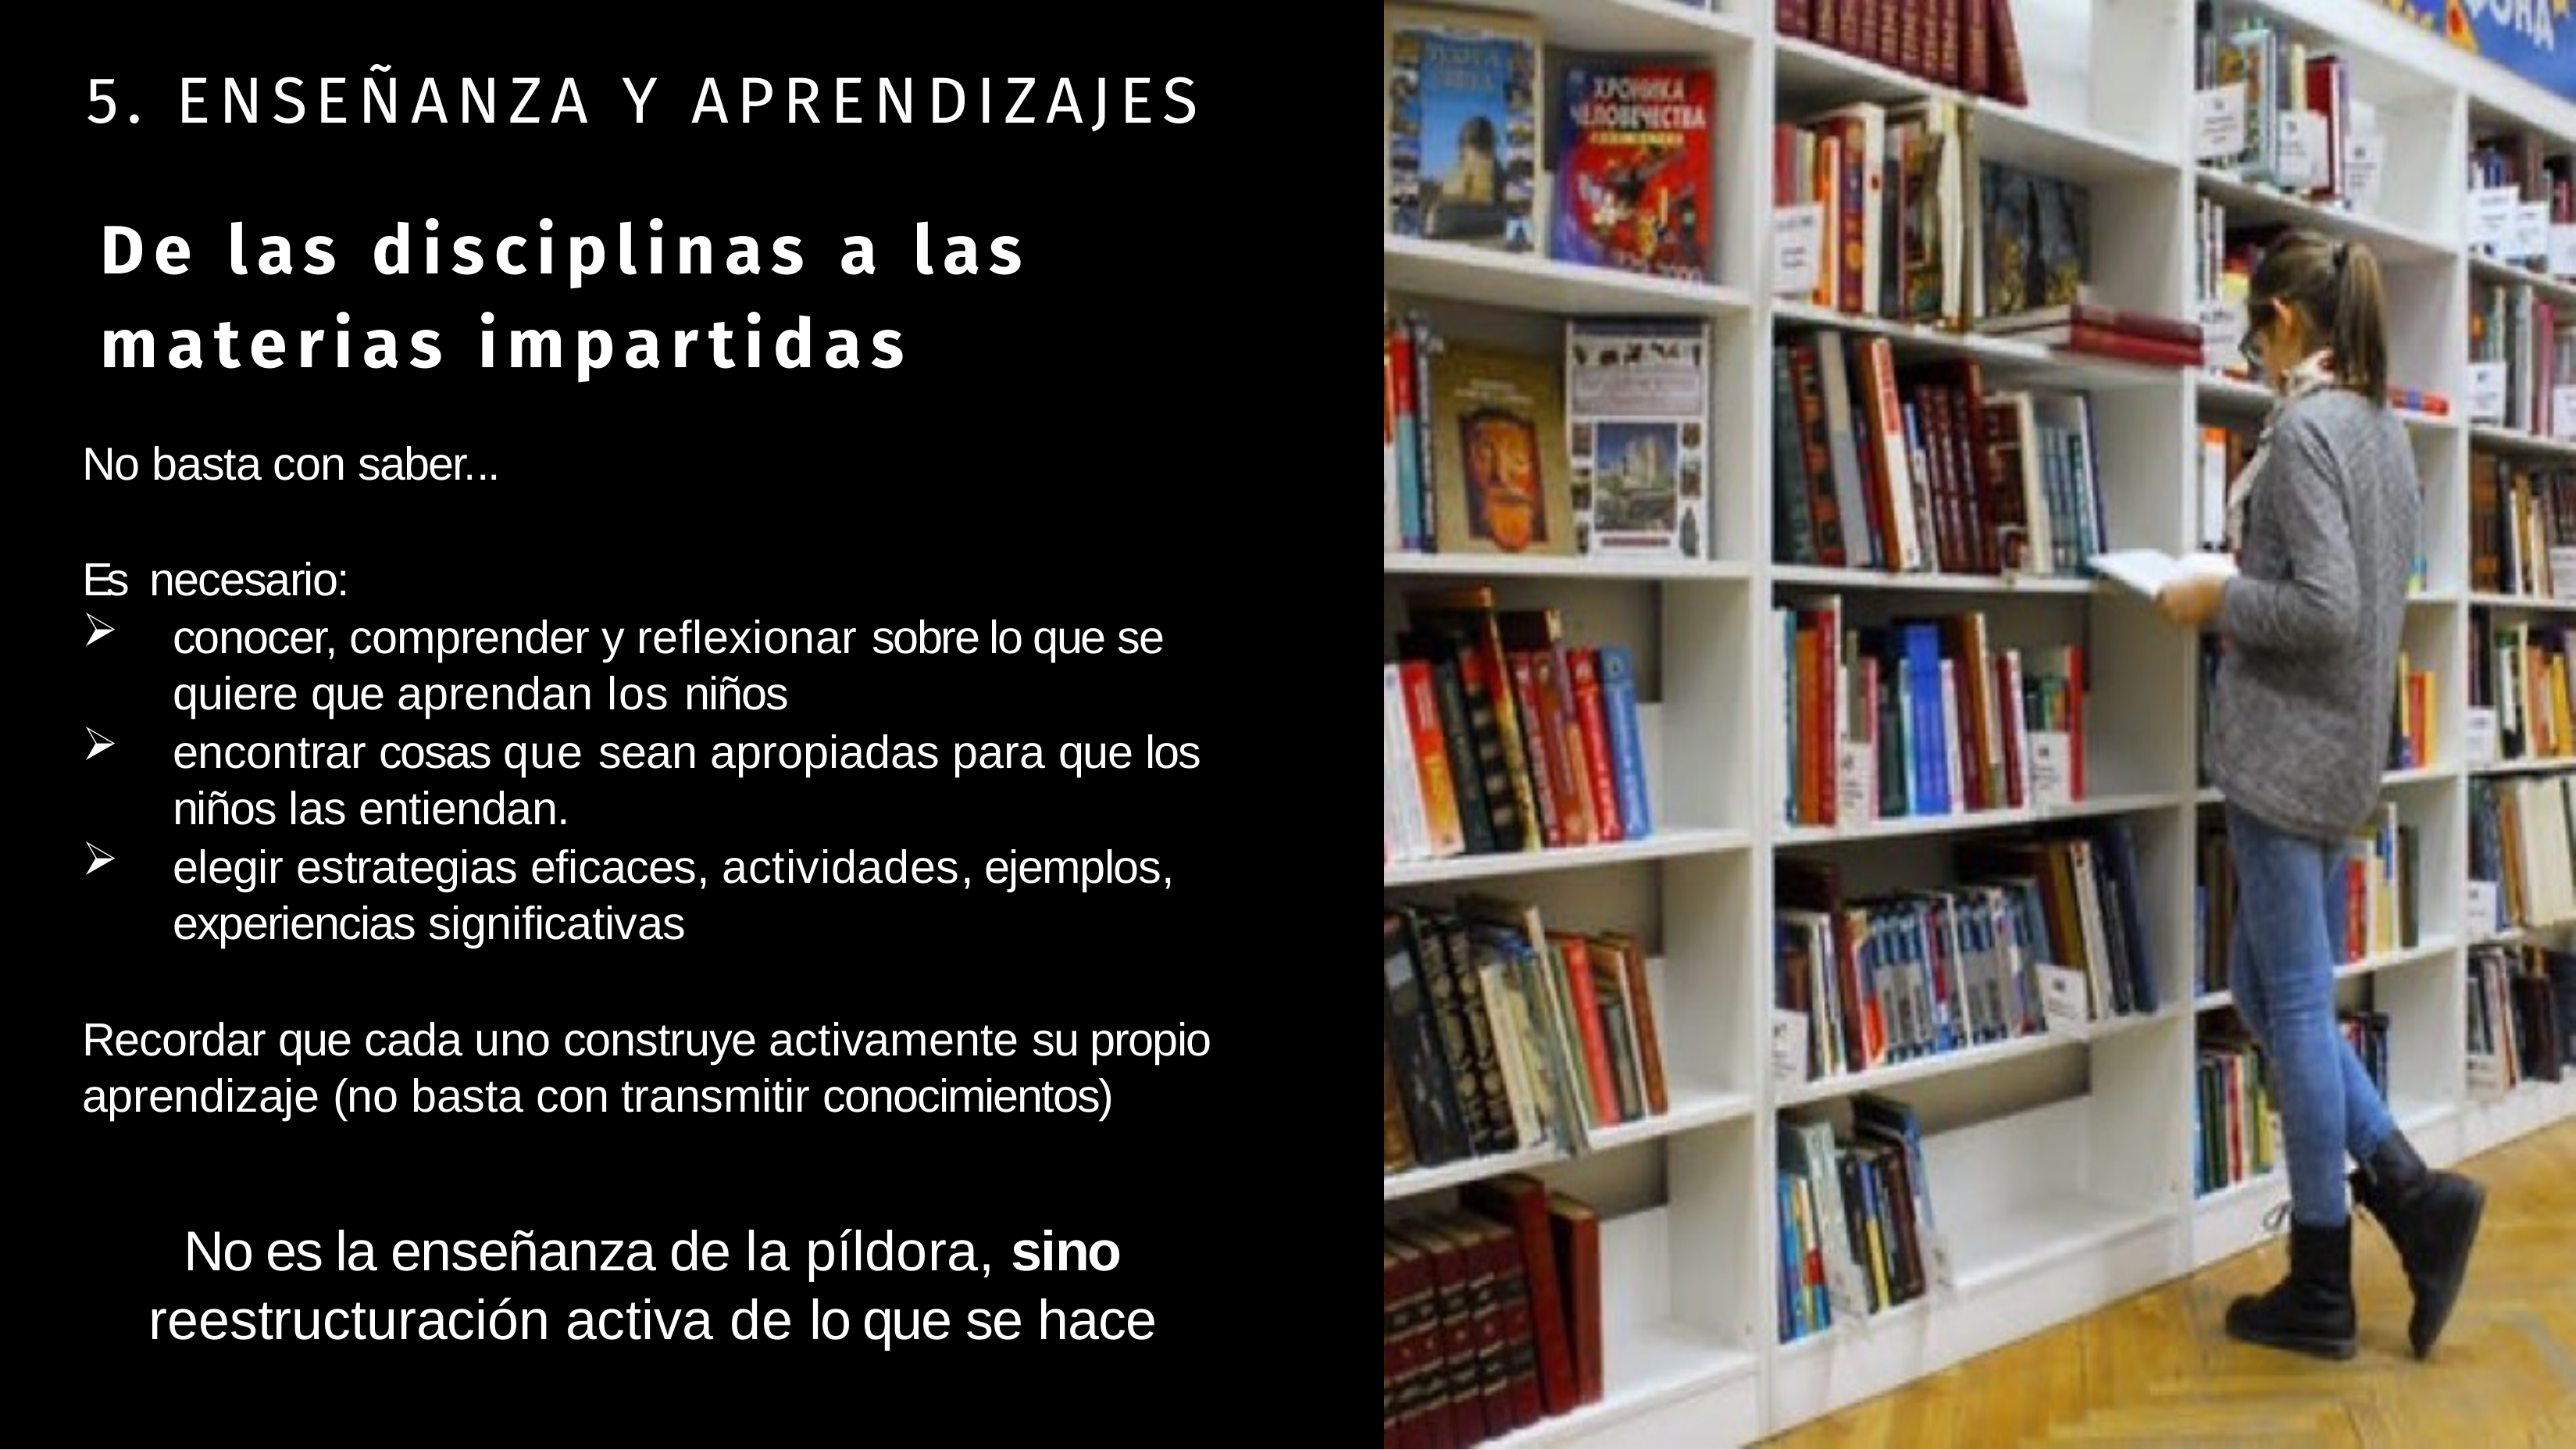

5. ENSEÑANZA Y APRENDIZAJES
De las disciplinas a las materias impartidas
No basta con saber...

Es  necesario:
conocer, comprender y reflexionar sobre lo que se quiere que aprendan los niños
encontrar cosas que sean apropiadas para que los niños las entiendan.
elegir estrategias eficaces, actividades, ejemplos, experiencias significativas

Recordar que cada uno construye activamente su propio aprendizaje (no basta con transmitir conocimientos)

No es la enseñanza de la píldora, sino
reestructuración activa de lo que se hace